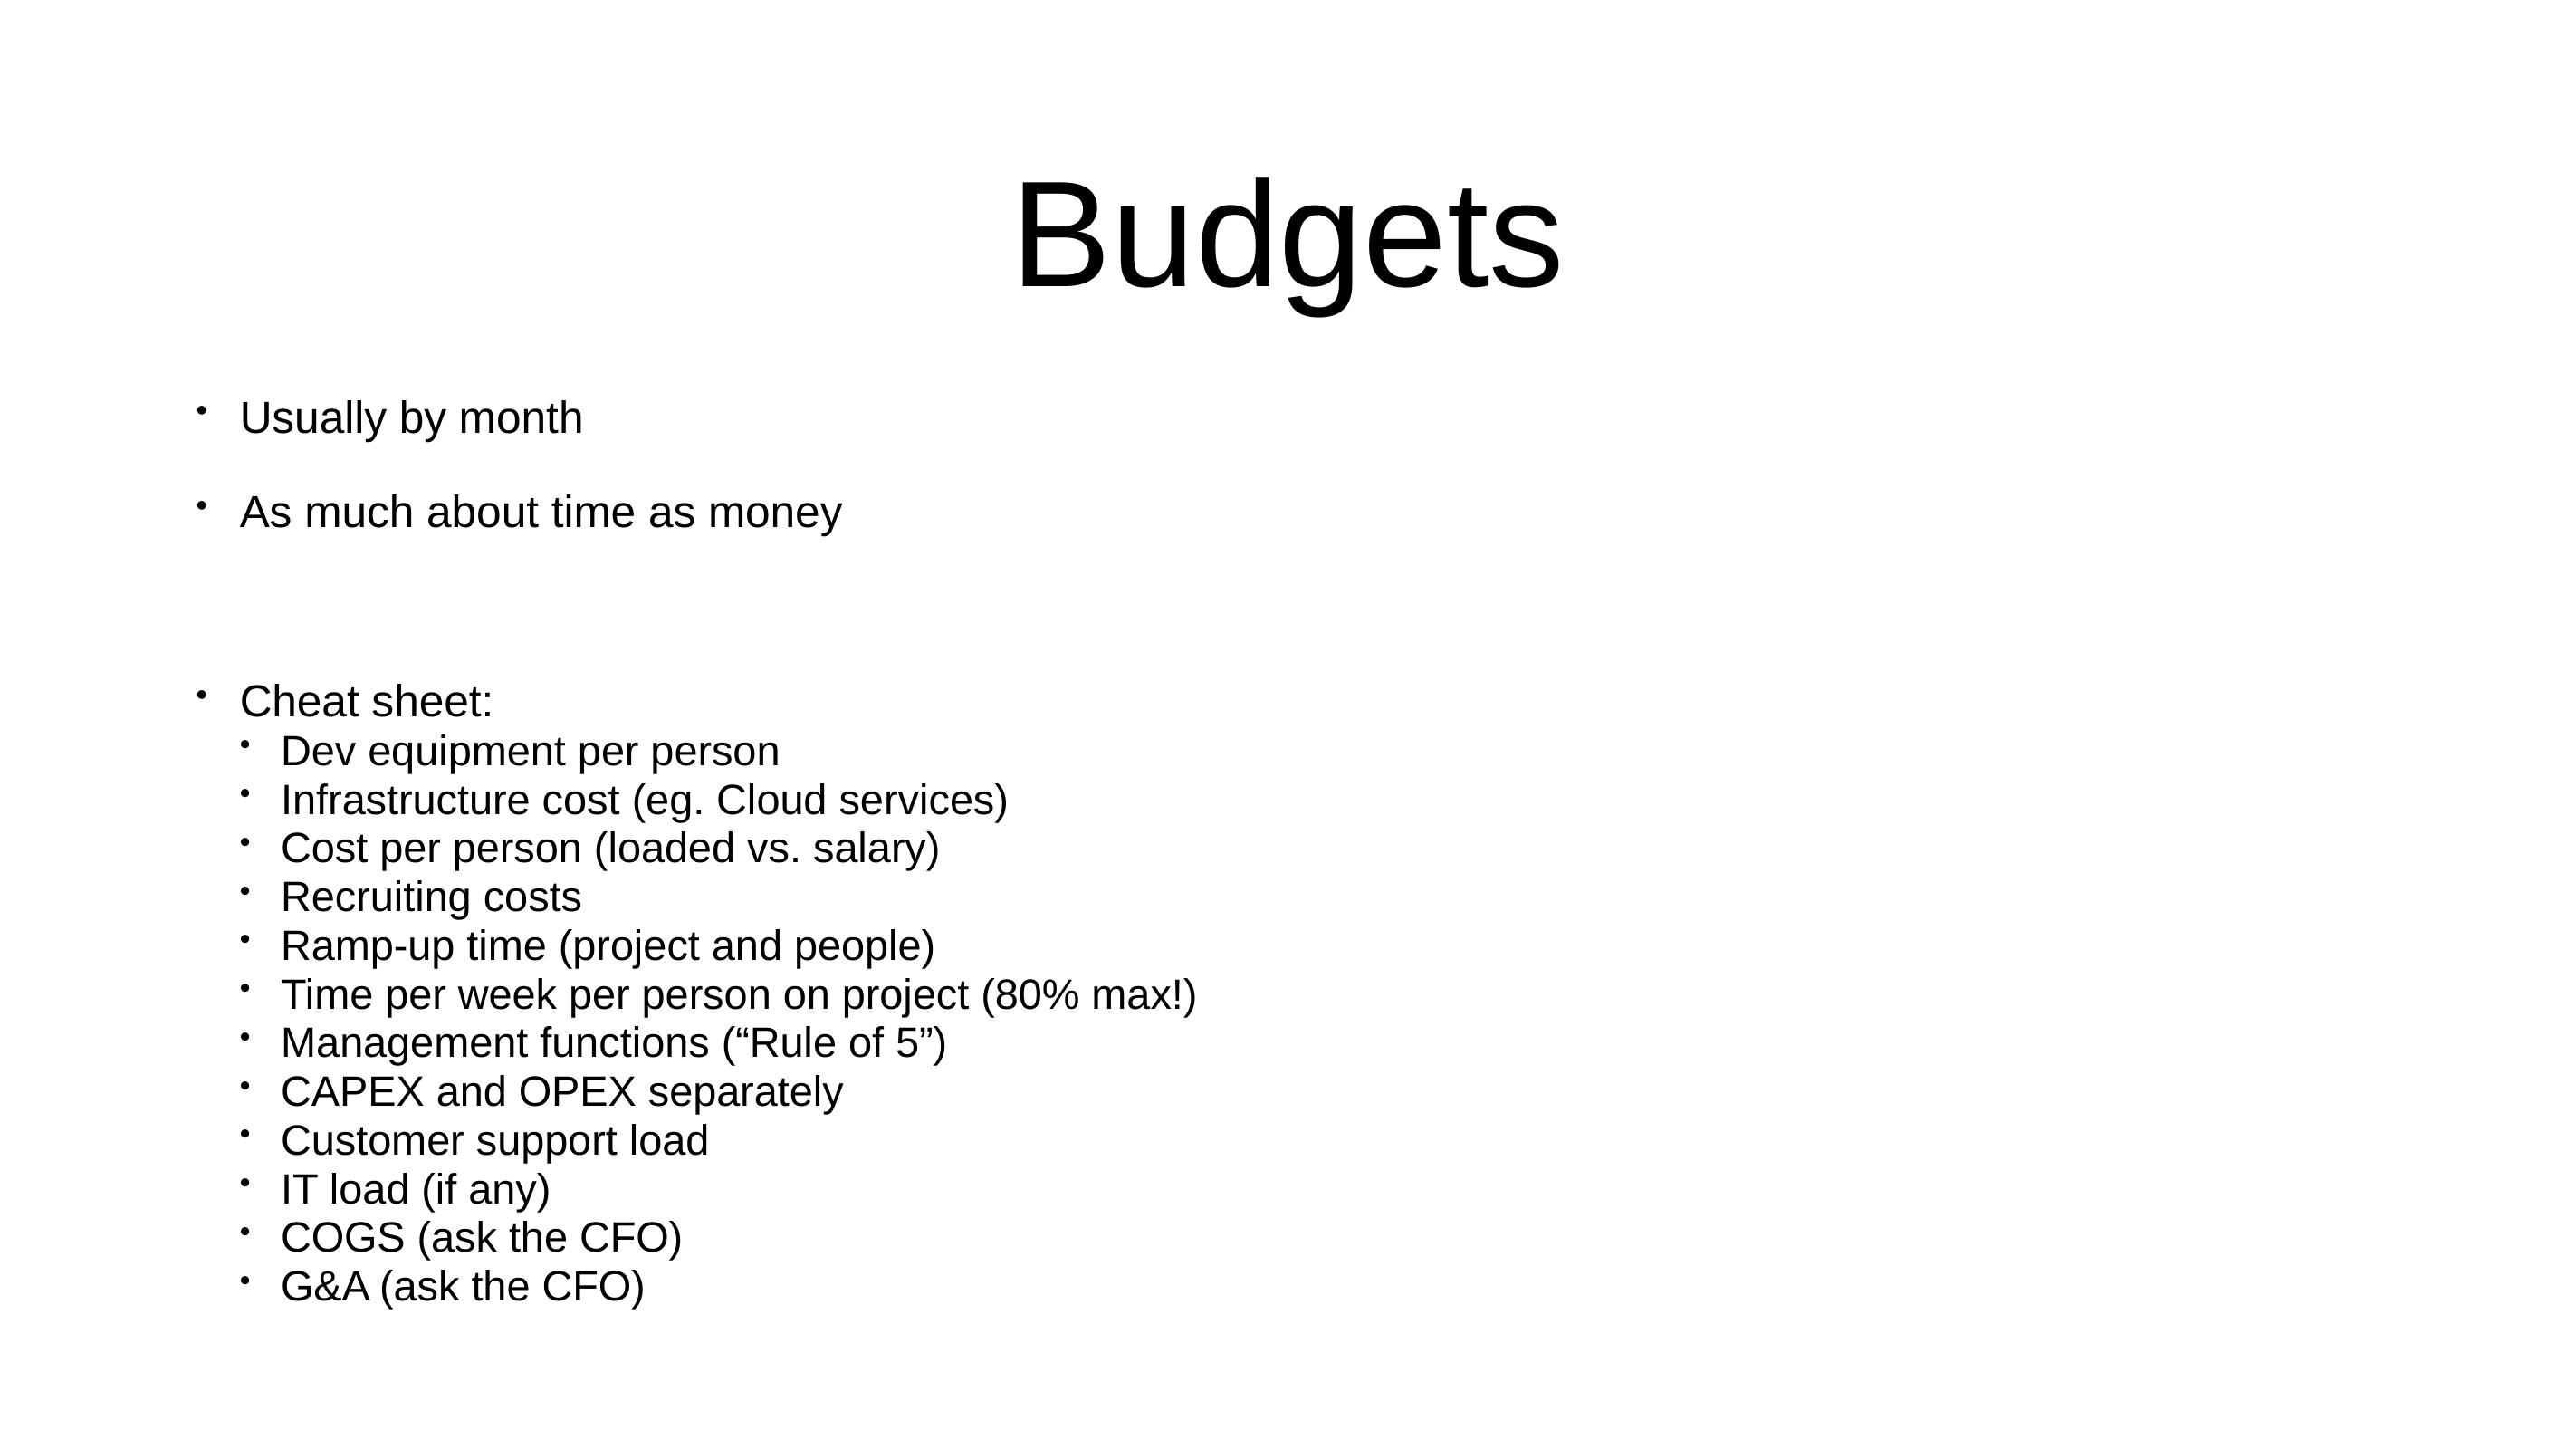

# Budgets
Usually by month
As much about time as money

Cheat sheet:
Dev equipment per person
Infrastructure cost (eg. Cloud services)
Cost per person (loaded vs. salary)
Recruiting costs
Ramp-up time (project and people)
Time per week per person on project (80% max!)
Management functions (“Rule of 5”)
CAPEX and OPEX separately
Customer support load
IT load (if any)
COGS (ask the CFO)
G&A (ask the CFO)